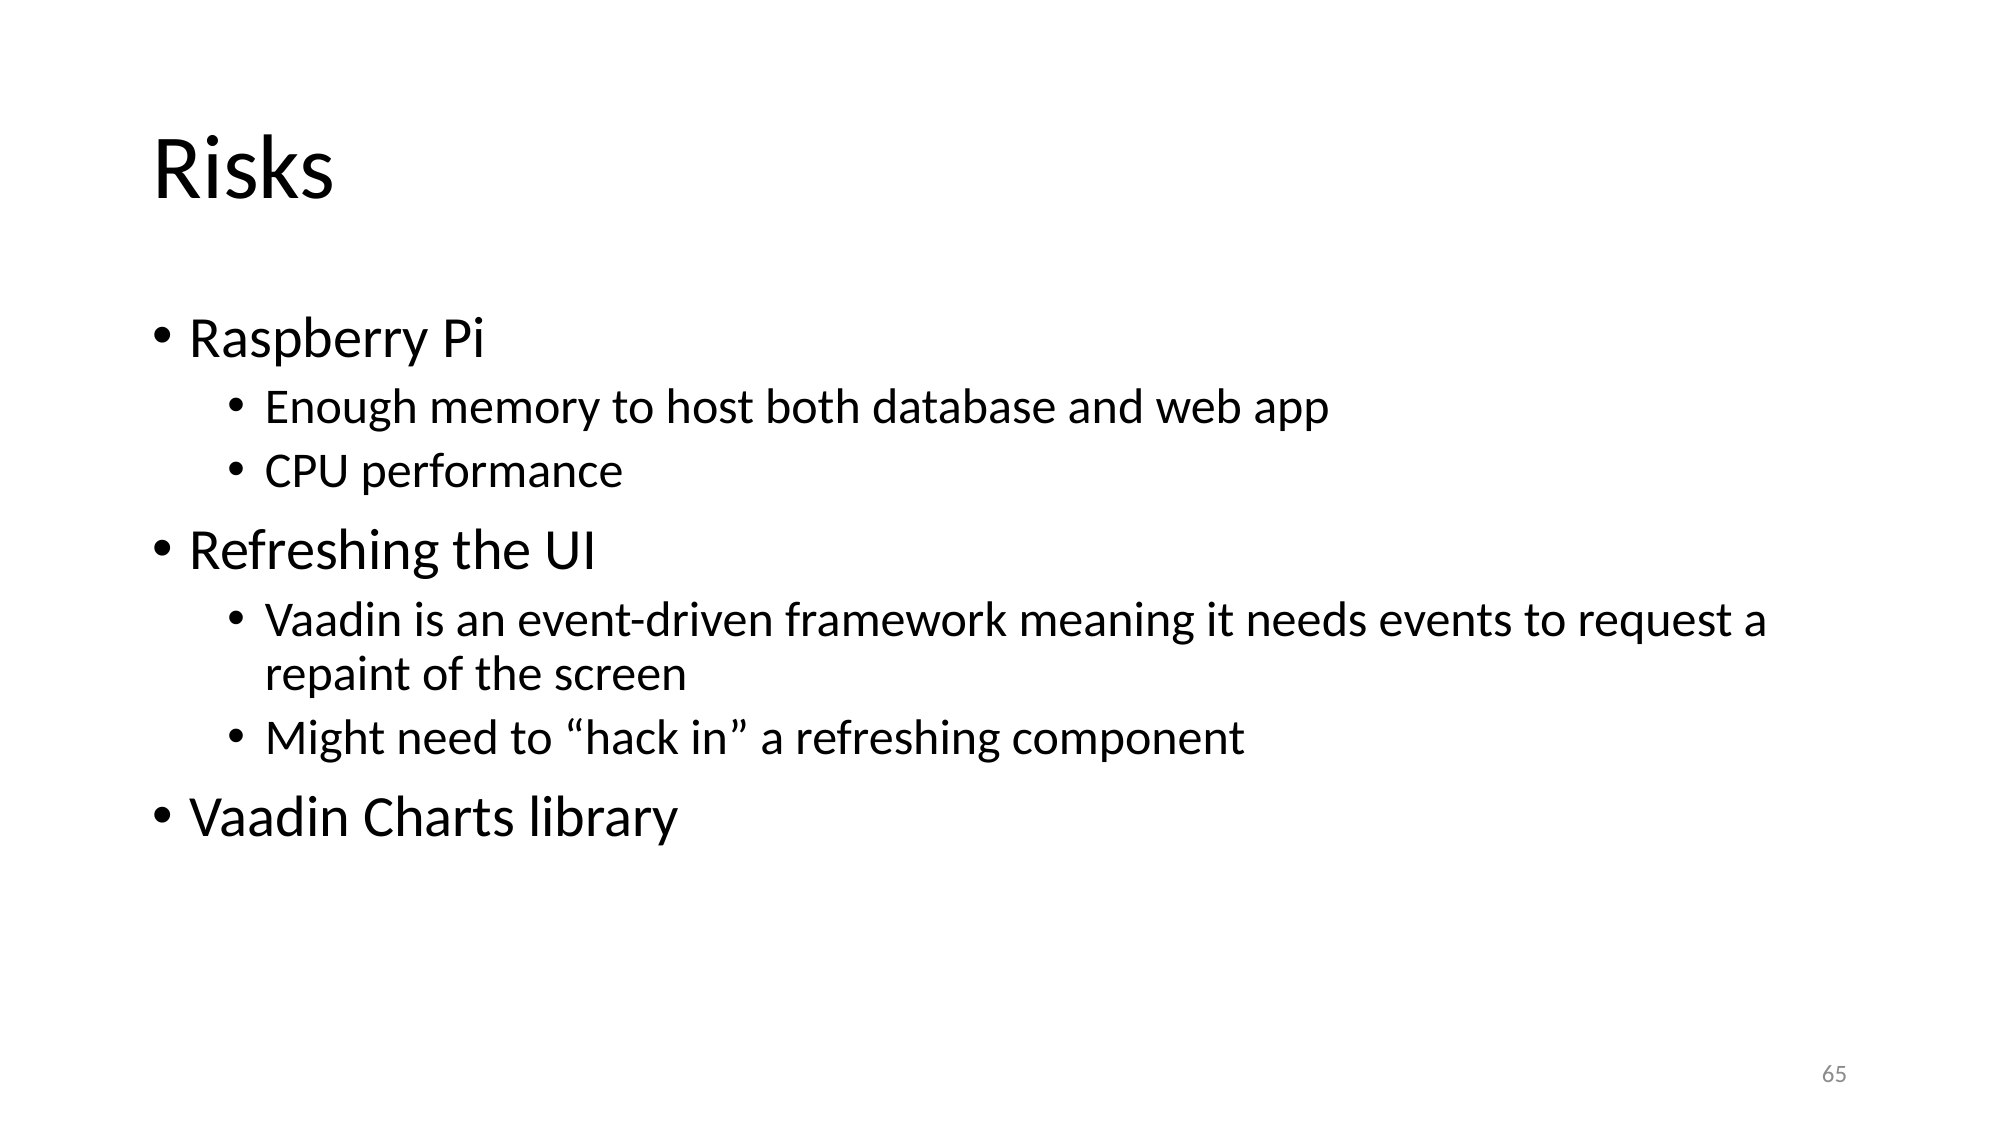

# Risks
Raspberry Pi
Enough memory to host both database and web app
CPU performance
Refreshing the UI
Vaadin is an event-driven framework meaning it needs events to request a repaint of the screen
Might need to “hack in” a refreshing component
Vaadin Charts library
65